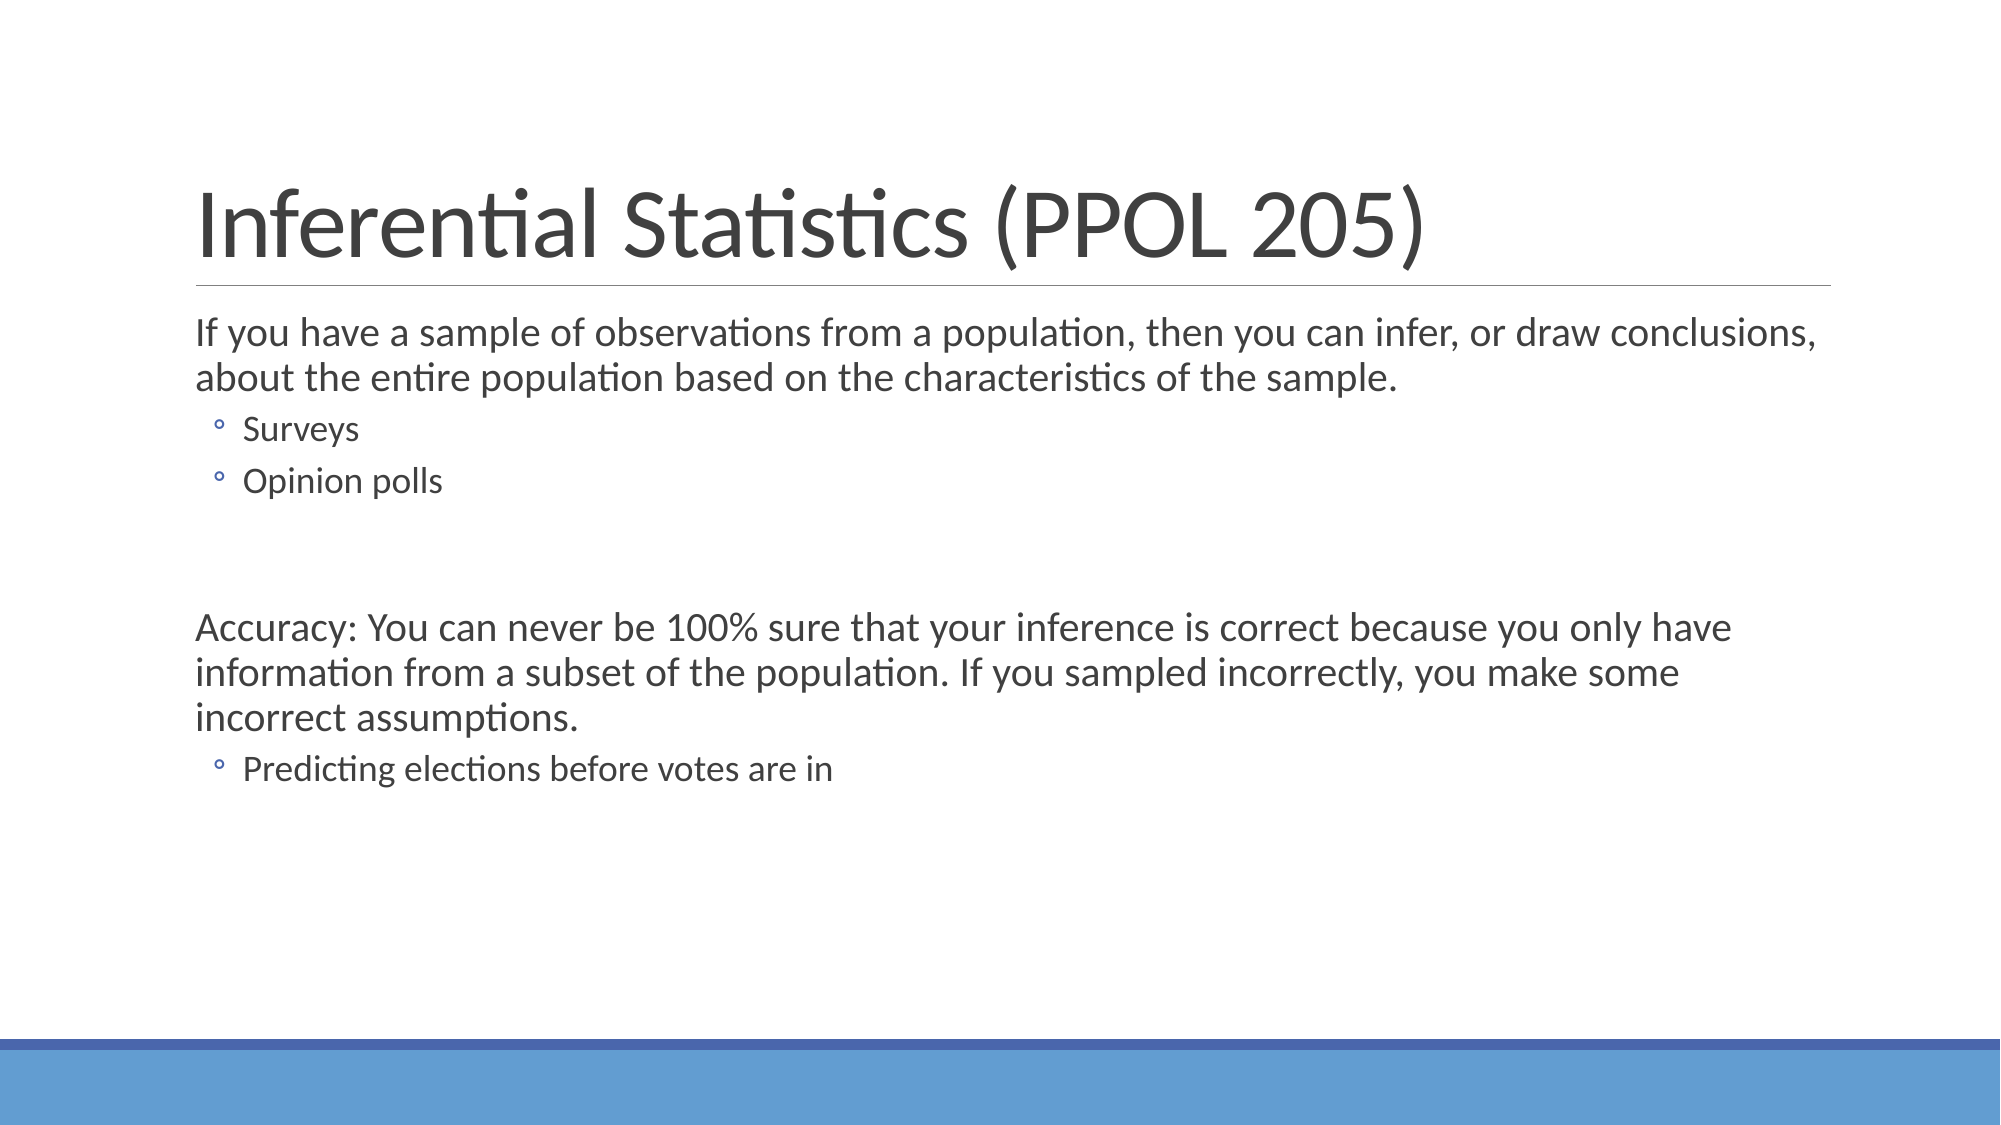

# Inferential Statistics (PPOL 205)
If you have a sample of observations from a population, then you can infer, or draw conclusions, about the entire population based on the characteristics of the sample.
Surveys
Opinion polls

Accuracy: You can never be 100% sure that your inference is correct because you only have information from a subset of the population. If you sampled incorrectly, you make some incorrect assumptions.
Predicting elections before votes are in